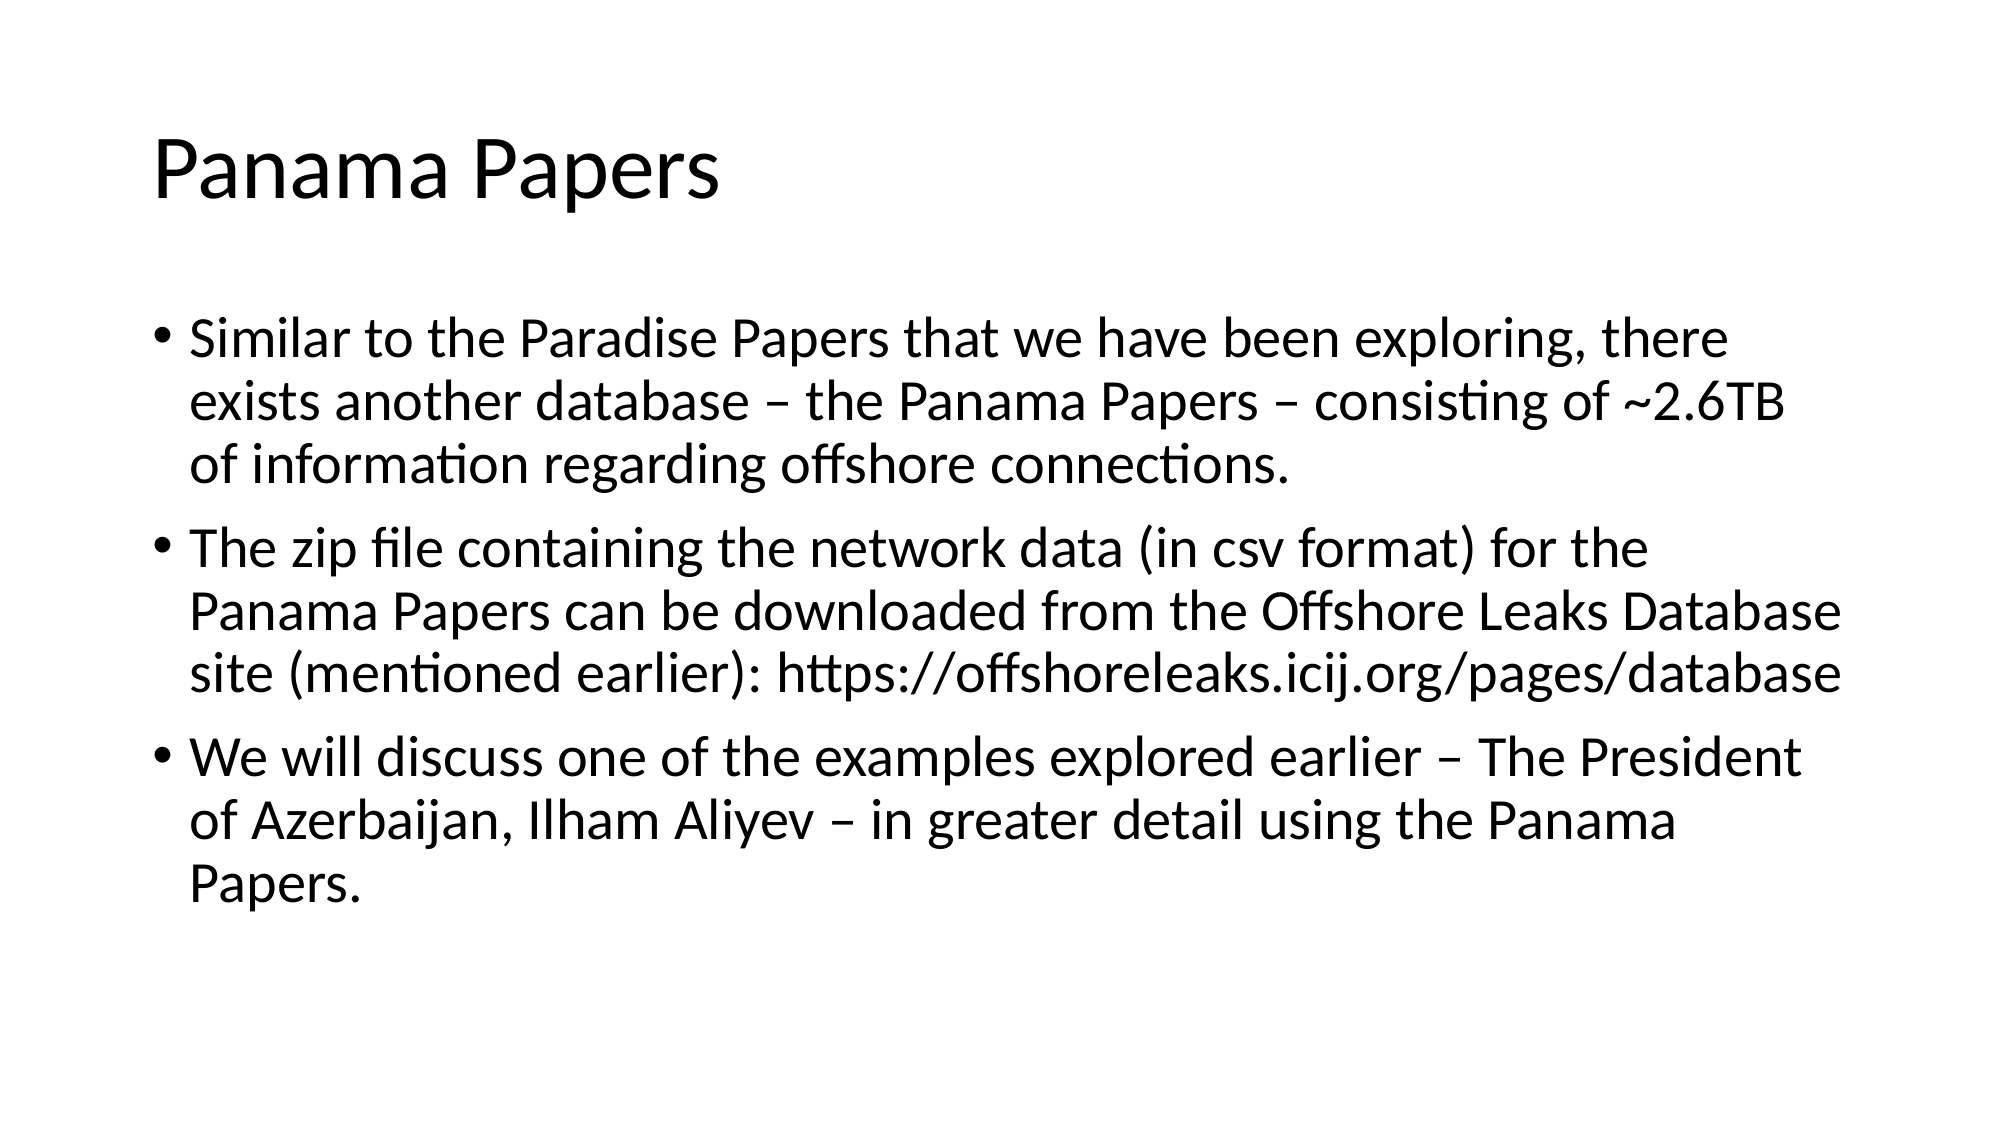

# Panama Papers
Similar to the Paradise Papers that we have been exploring, there exists another database – the Panama Papers – consisting of ~2.6TB of information regarding offshore connections.
The zip file containing the network data (in csv format) for the Panama Papers can be downloaded from the Offshore Leaks Database site (mentioned earlier): https://offshoreleaks.icij.org/pages/database
We will discuss one of the examples explored earlier – The President of Azerbaijan, Ilham Aliyev – in greater detail using the Panama Papers.